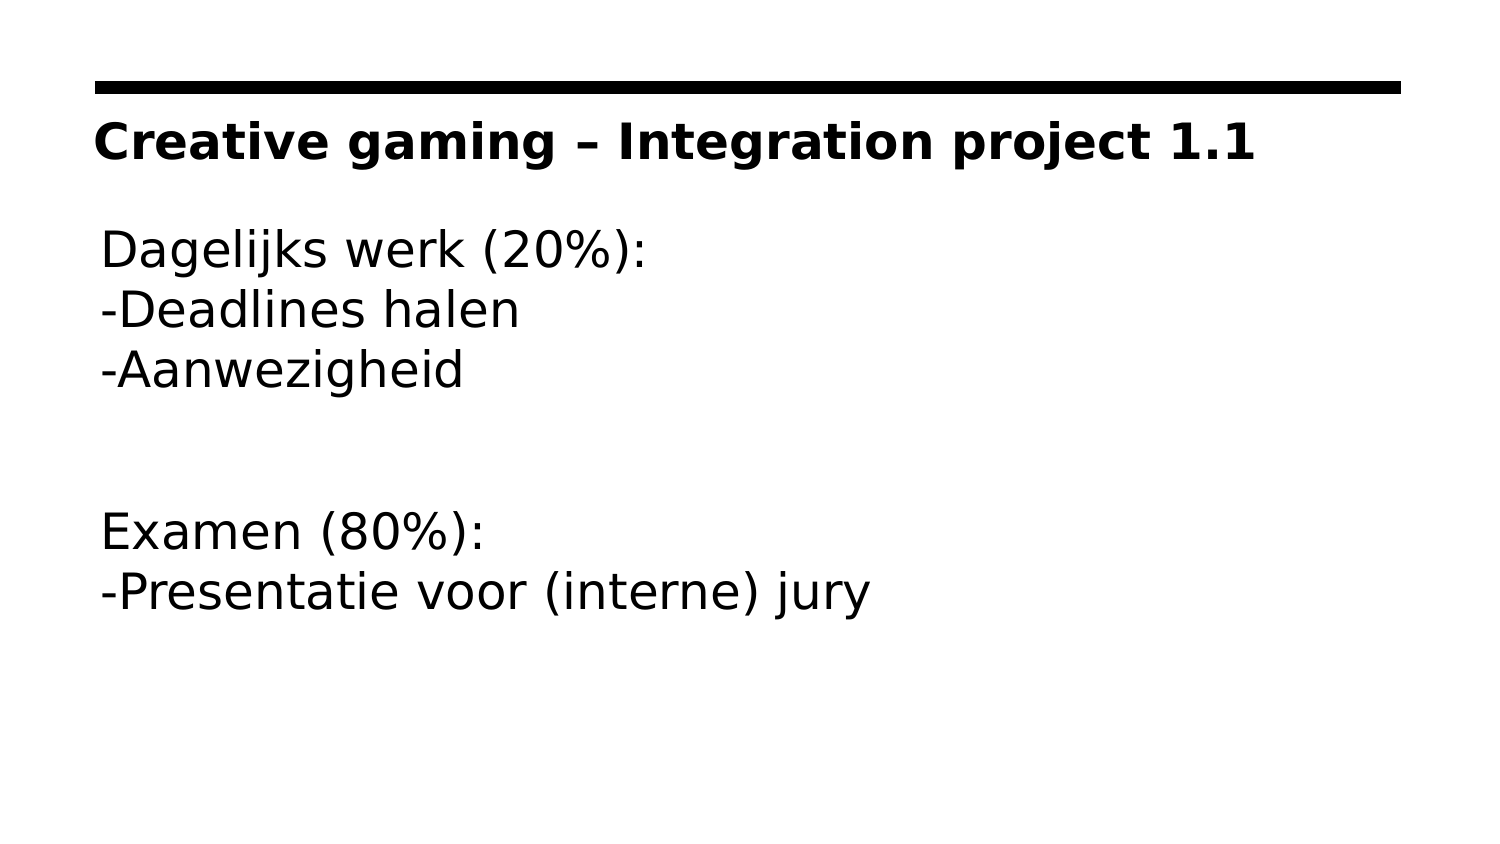

# Creative gaming – Integration project 1.1
Dagelijks werk (20%):
-Deadlines halen
-Aanwezigheid

Examen (80%):
-Presentatie voor (interne) jury